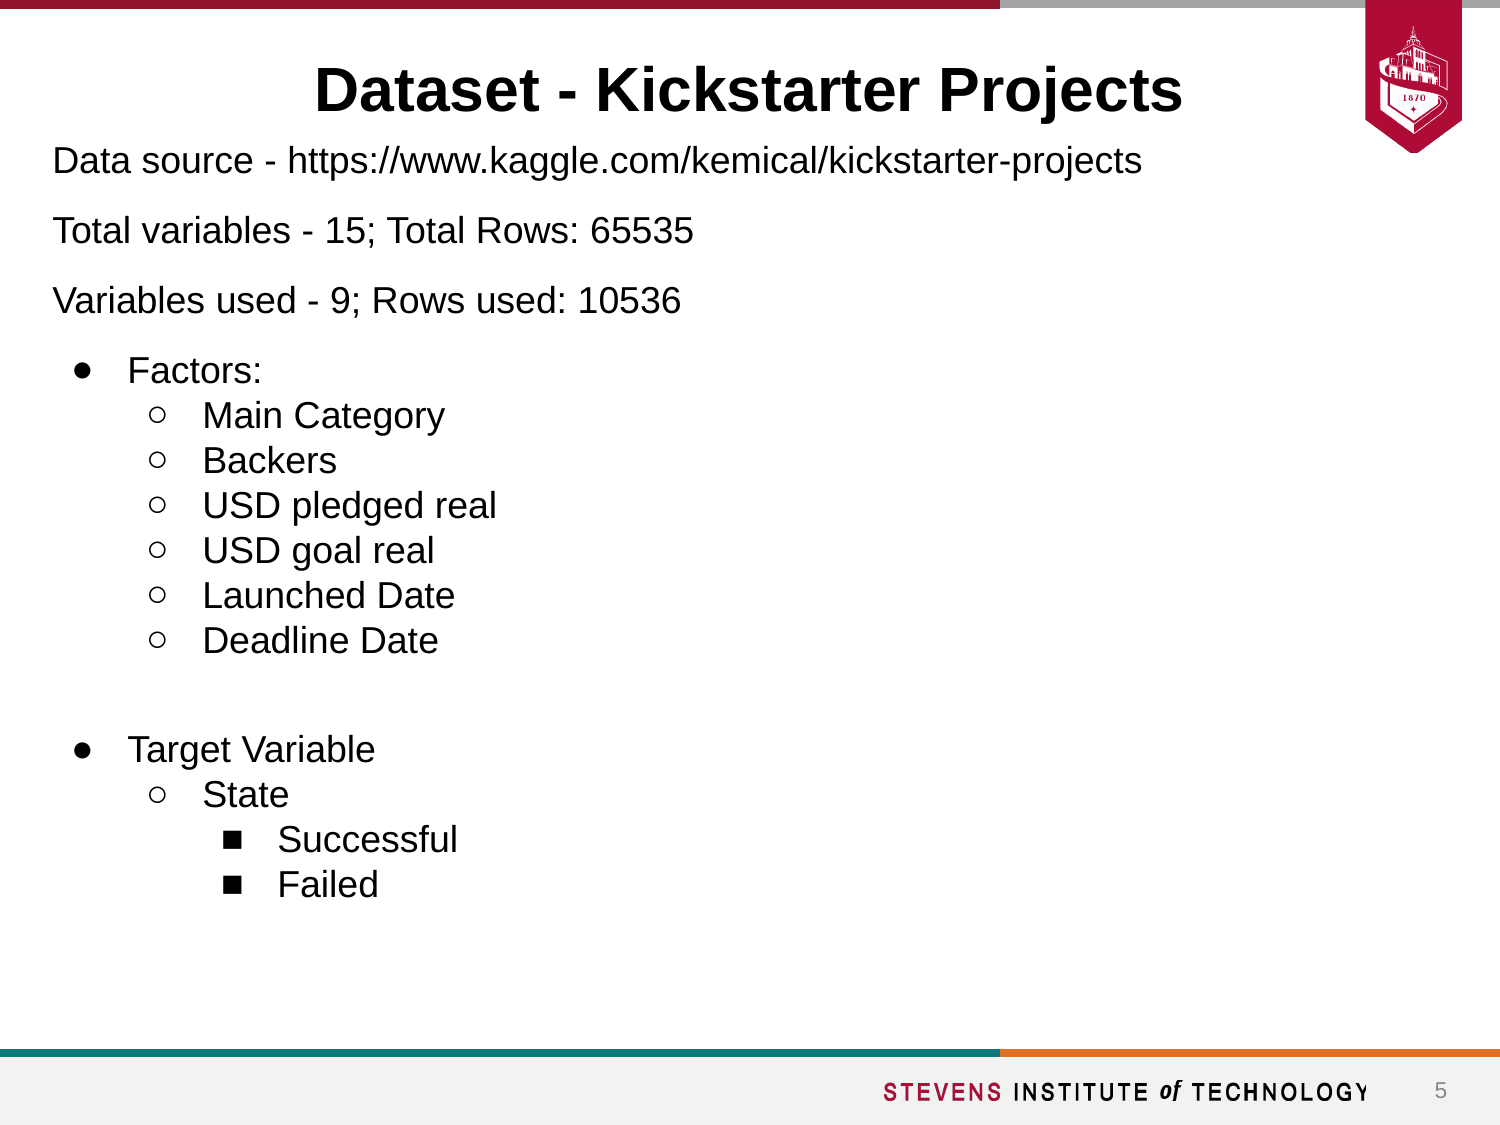

Dataset - Kickstarter Projects
Data source - https://www.kaggle.com/kemical/kickstarter-projects
Total variables - 15; Total Rows: 65535
Variables used - 9; Rows used: 10536
Factors:
Main Category
Backers
USD pledged real
USD goal real
Launched Date
Deadline Date

Target Variable
State
Successful
Failed
5